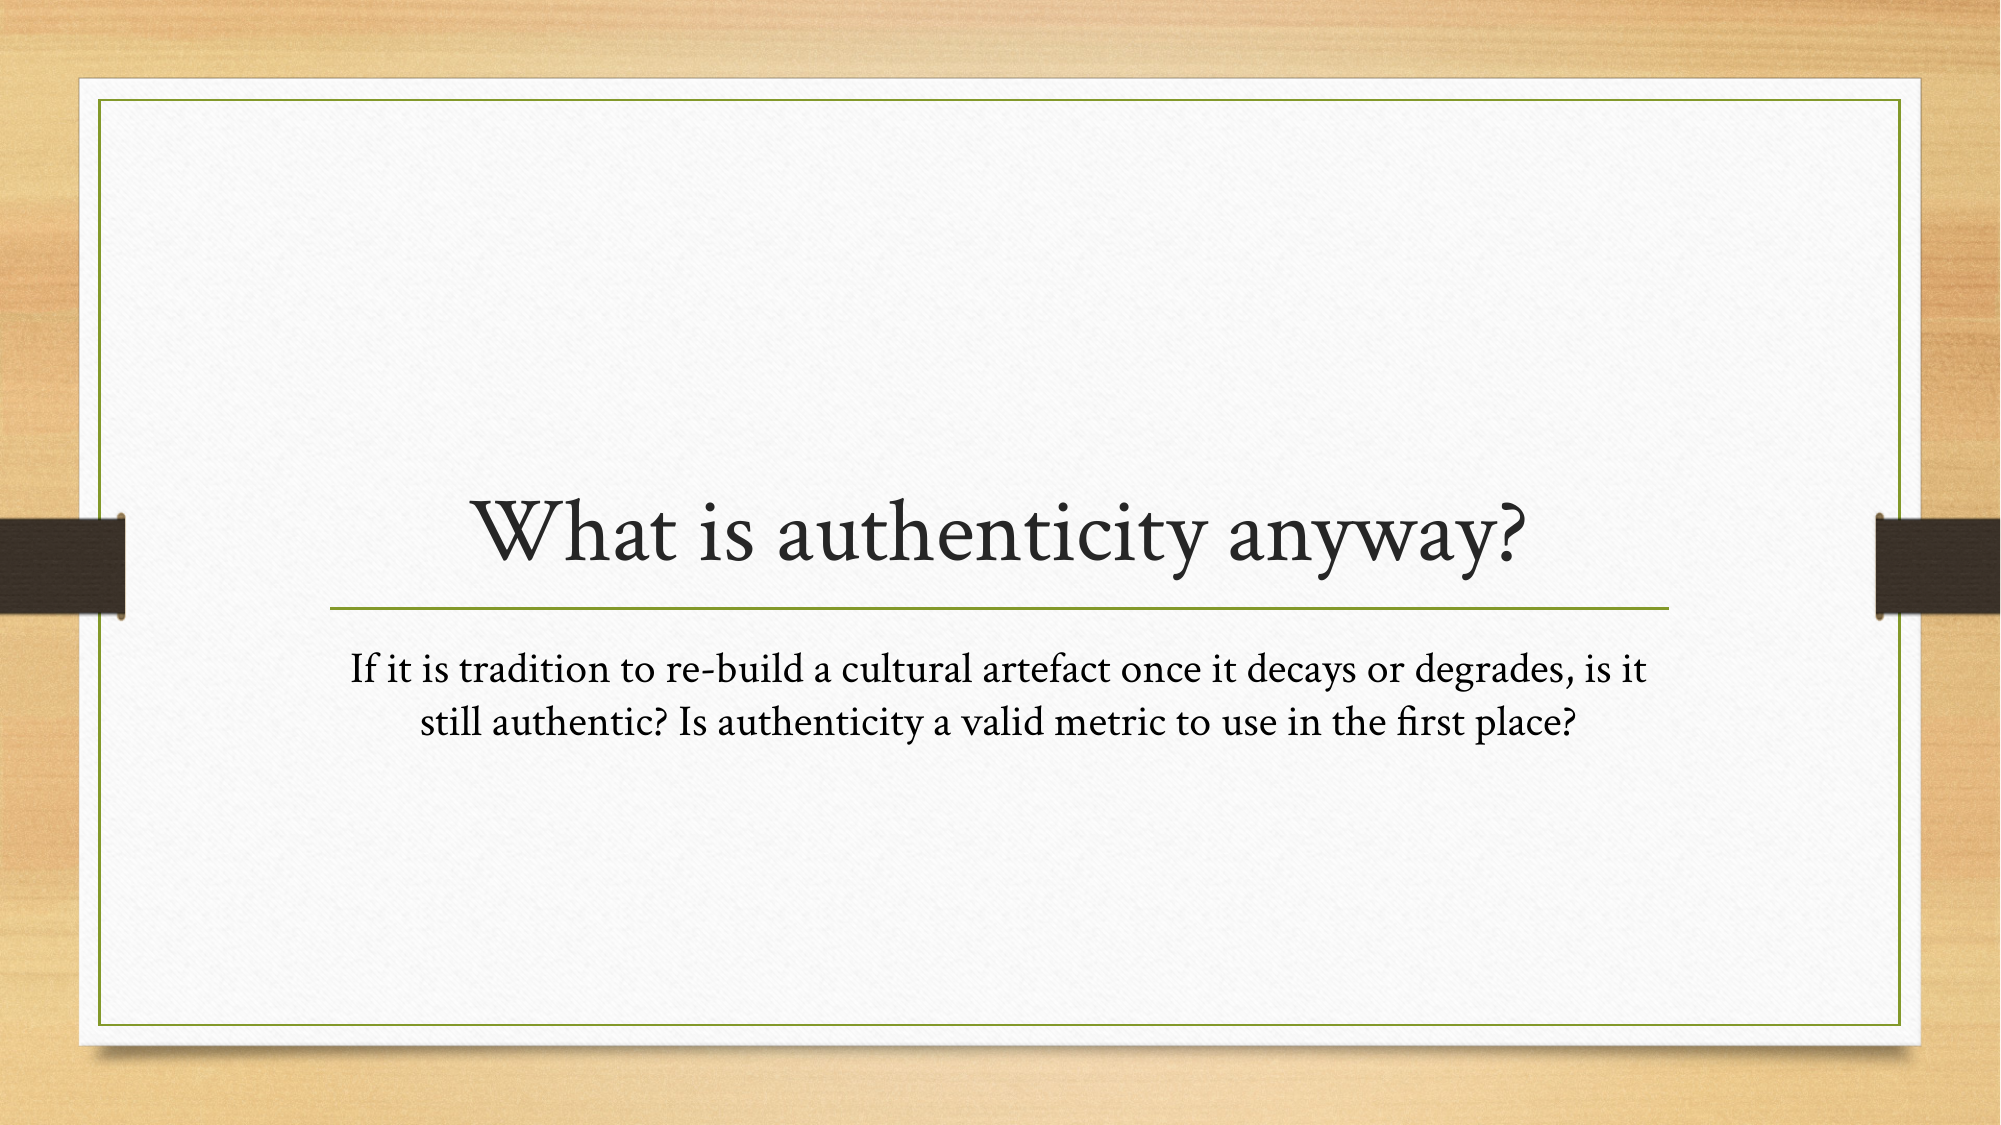

# What is authenticity anyway?
If it is tradition to re-build a cultural artefact once it decays or degrades, is it still authentic? Is authenticity a valid metric to use in the first place?